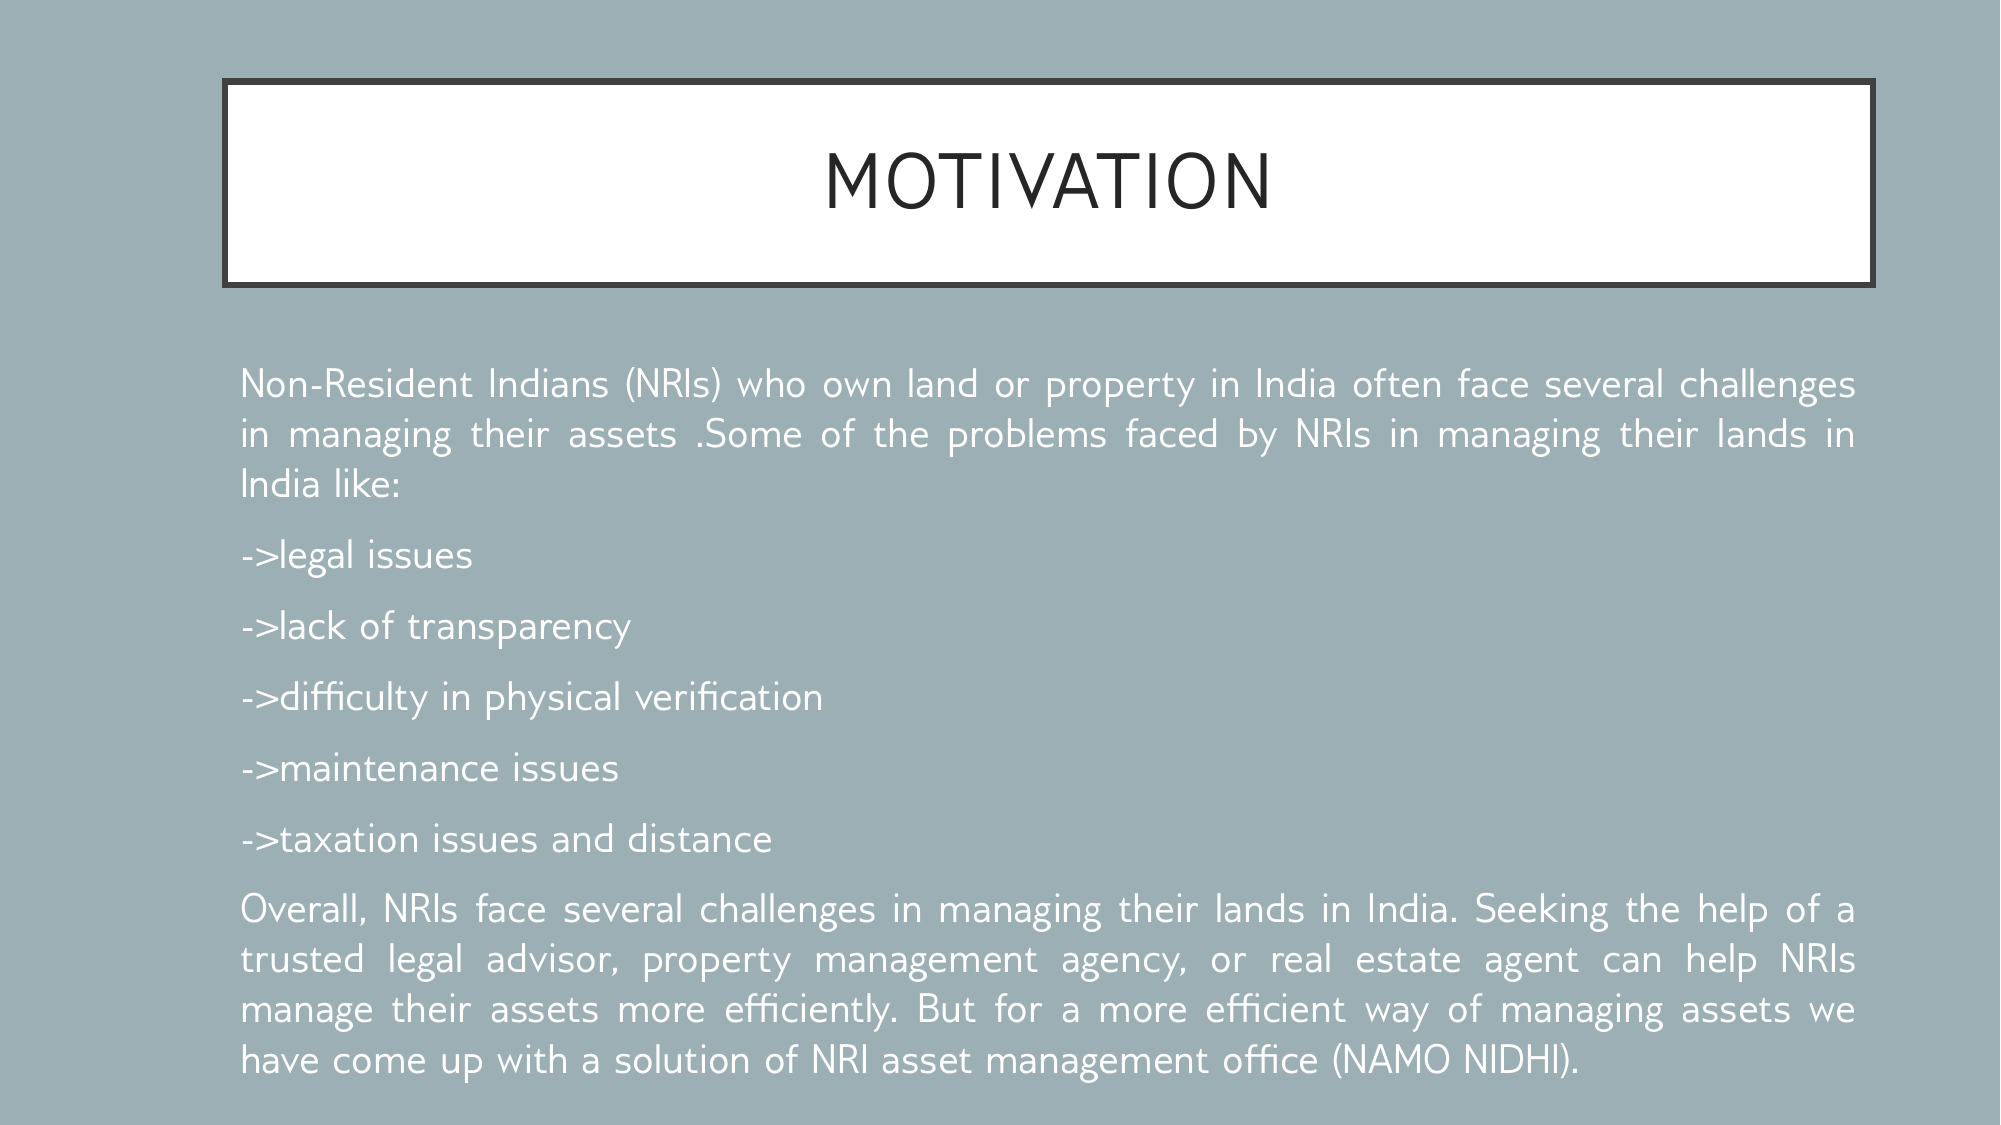

# MOTIVATION
Non-Resident Indians (NRIs) who own land or property in India often face several challenges in managing their assets .Some of the problems faced by NRIs in managing their lands in India like:
->legal issues
->lack of transparency
->difficulty in physical verification
->maintenance issues
->taxation issues and distance
Overall, NRIs face several challenges in managing their lands in India. Seeking the help of a trusted legal advisor, property management agency, or real estate agent can help NRIs manage their assets more efficiently. But for a more efficient way of managing assets we have come up with a solution of NRI asset management office (NAMO NIDHI).